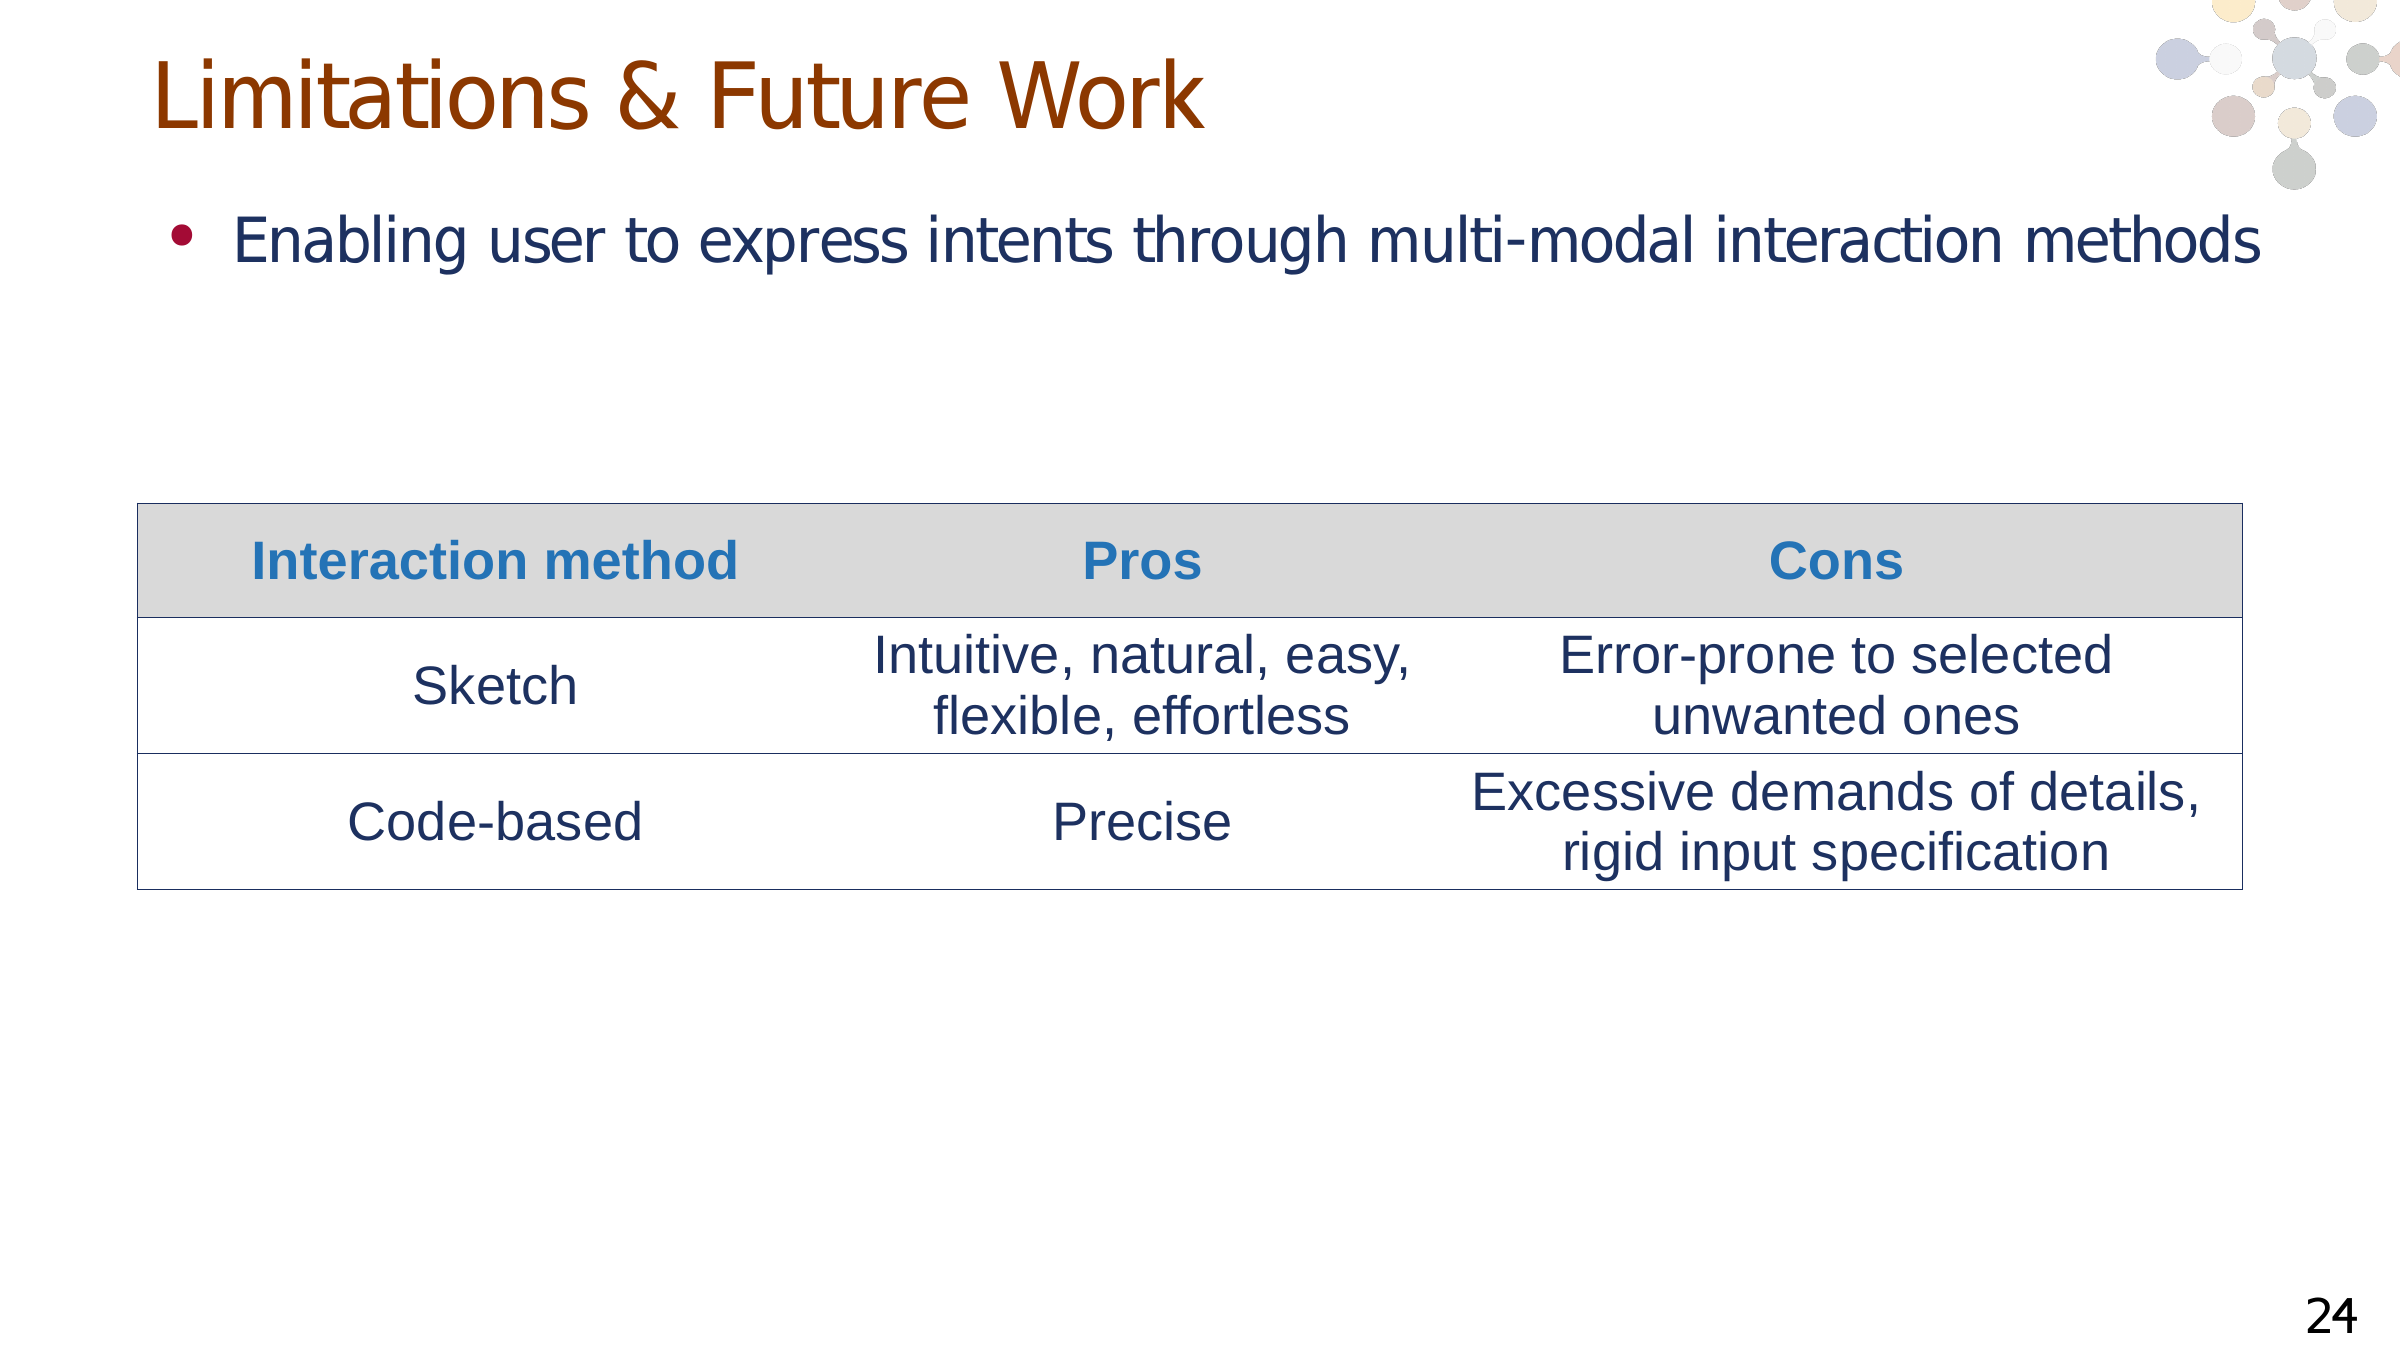

# Limitations & Future Work
Enabling user to express intents through multi-modal interaction methods

| Interaction method | Pros | Cons |
| --- | --- | --- |
| Sketch | Intuitive, natural, easy, flexible, effortless | Error-prone to selected unwanted ones |
| Code-based | Precise | Excessive demands of details, rigid input specification |
24